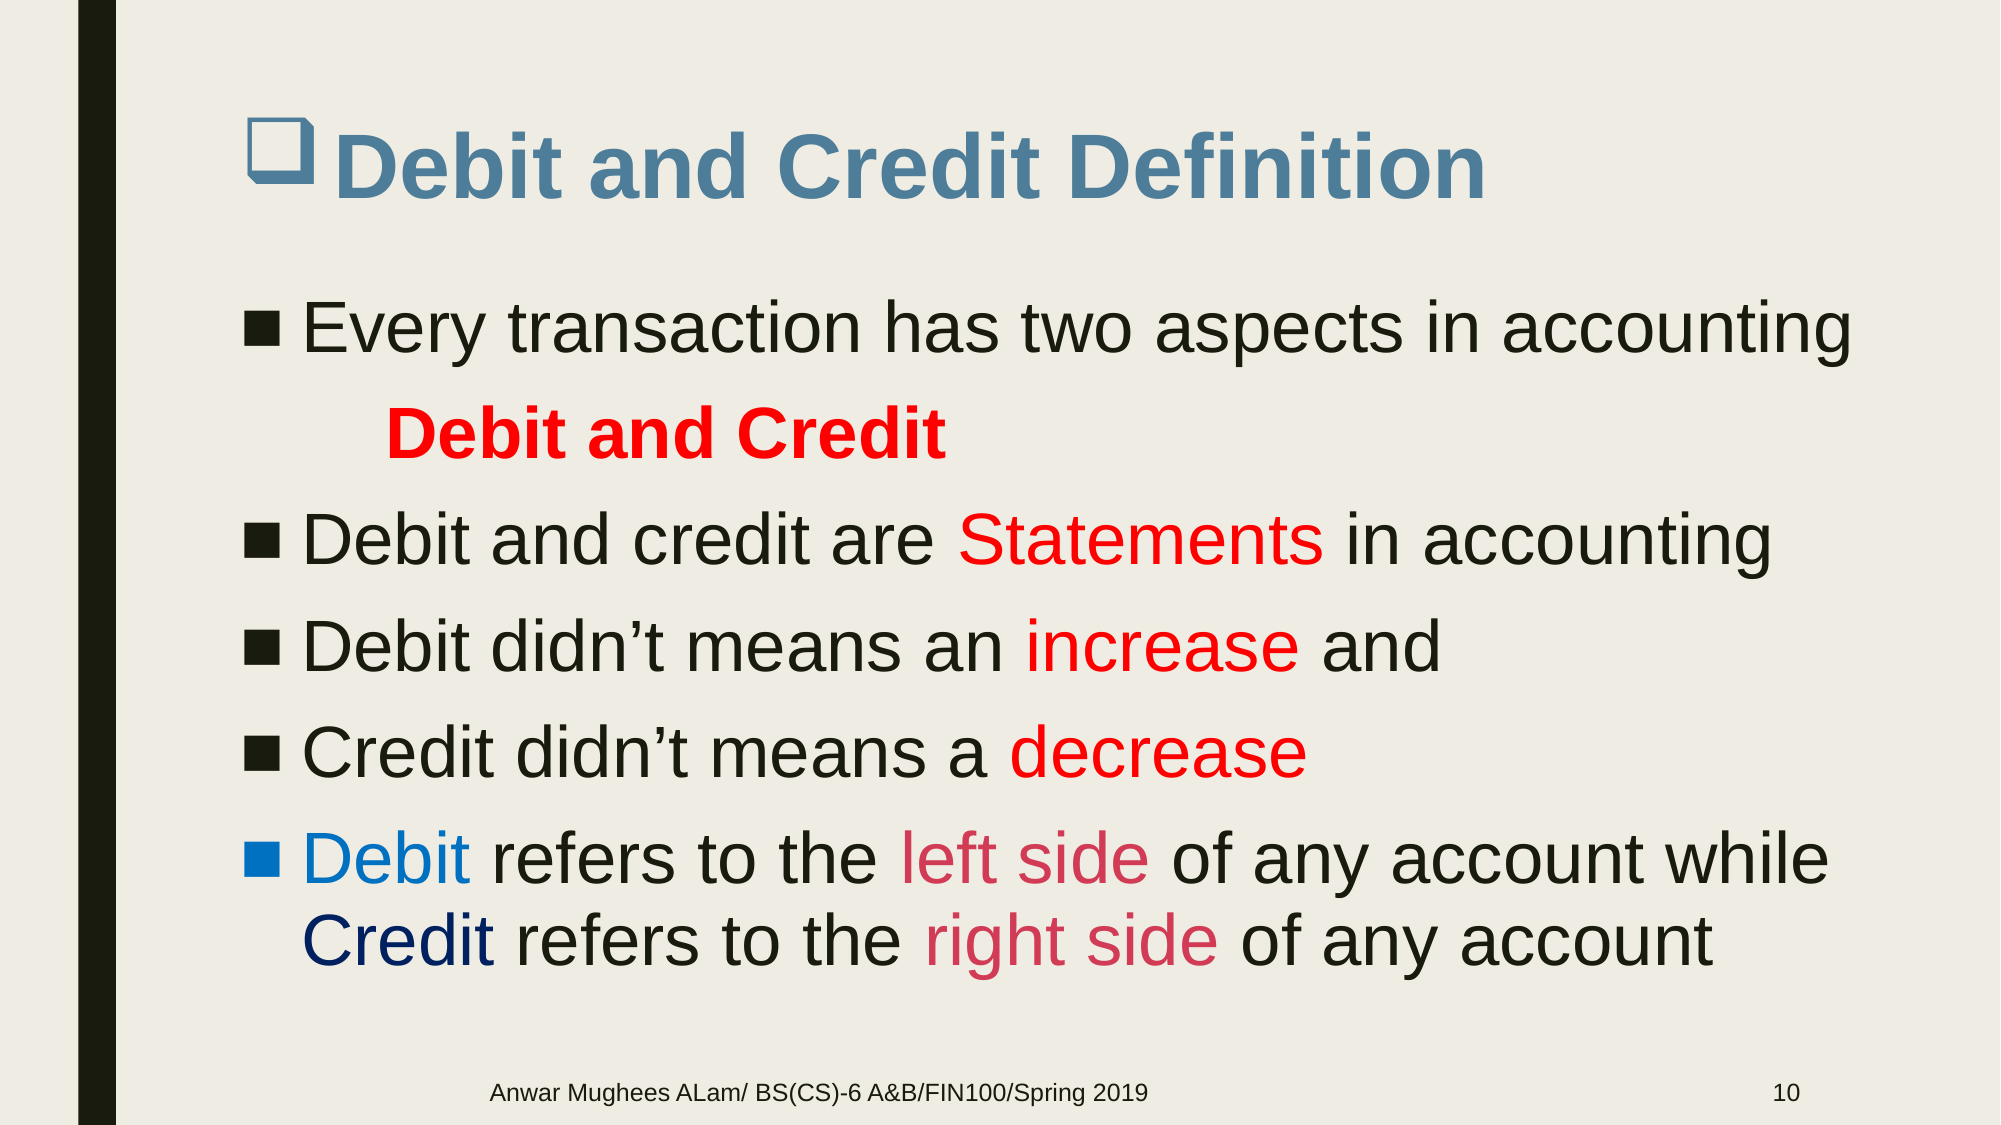

# Debit and Credit Definition
Every transaction has two aspects in accounting
			Debit and Credit
Debit and credit are Statements in accounting
Debit didn’t means an increase and
Credit didn’t means a decrease
Debit refers to the left side of any account while Credit refers to the right side of any account
Anwar Mughees ALam/ BS(CS)-6 A&B/FIN100/Spring 2019
10